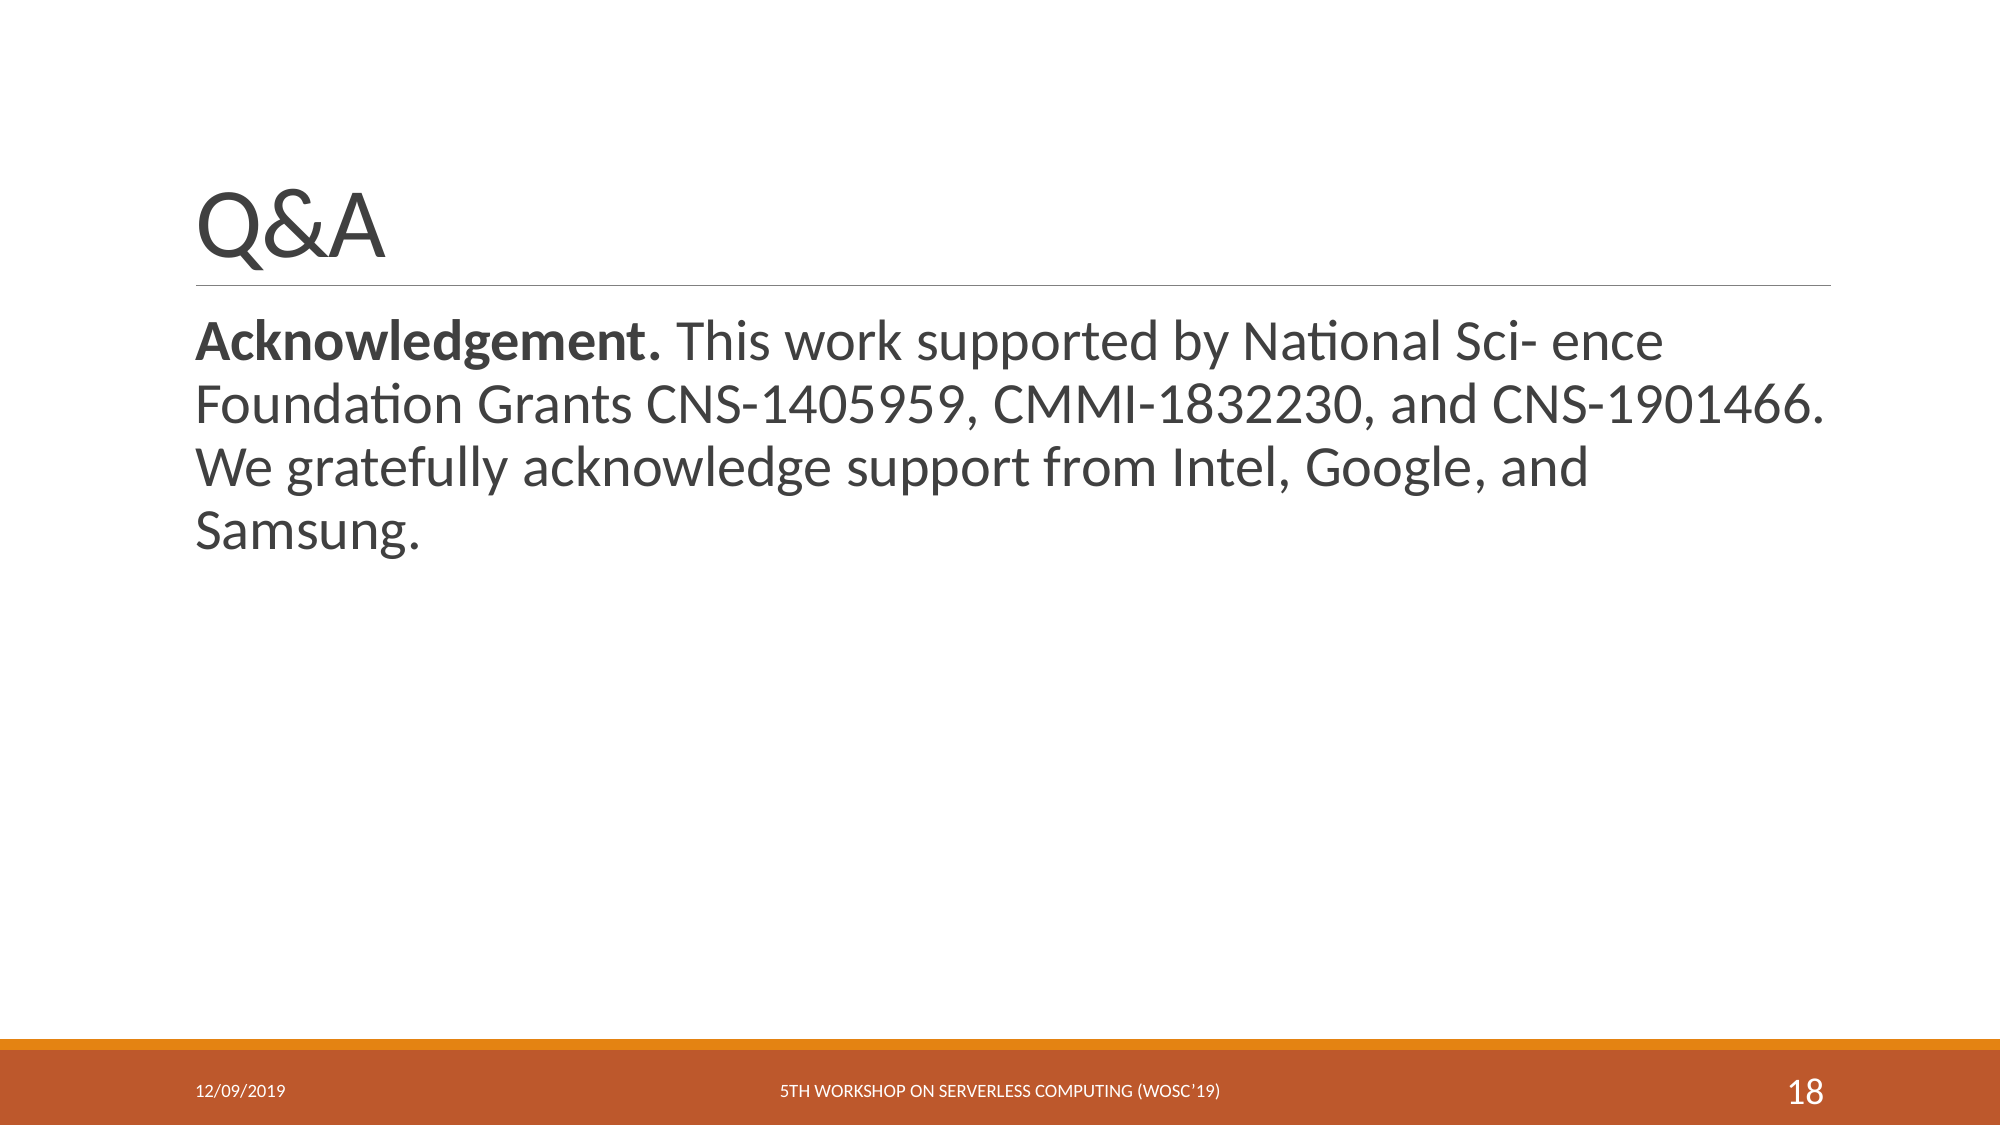

# Q&A
Acknowledgement. This work supported by National Sci- ence Foundation Grants CNS-1405959, CMMI-1832230, and CNS-1901466. We gratefully acknowledge support from Intel, Google, and Samsung.
12/09/2019
5th Workshop on Serverless Computing (WoSc’19)
18